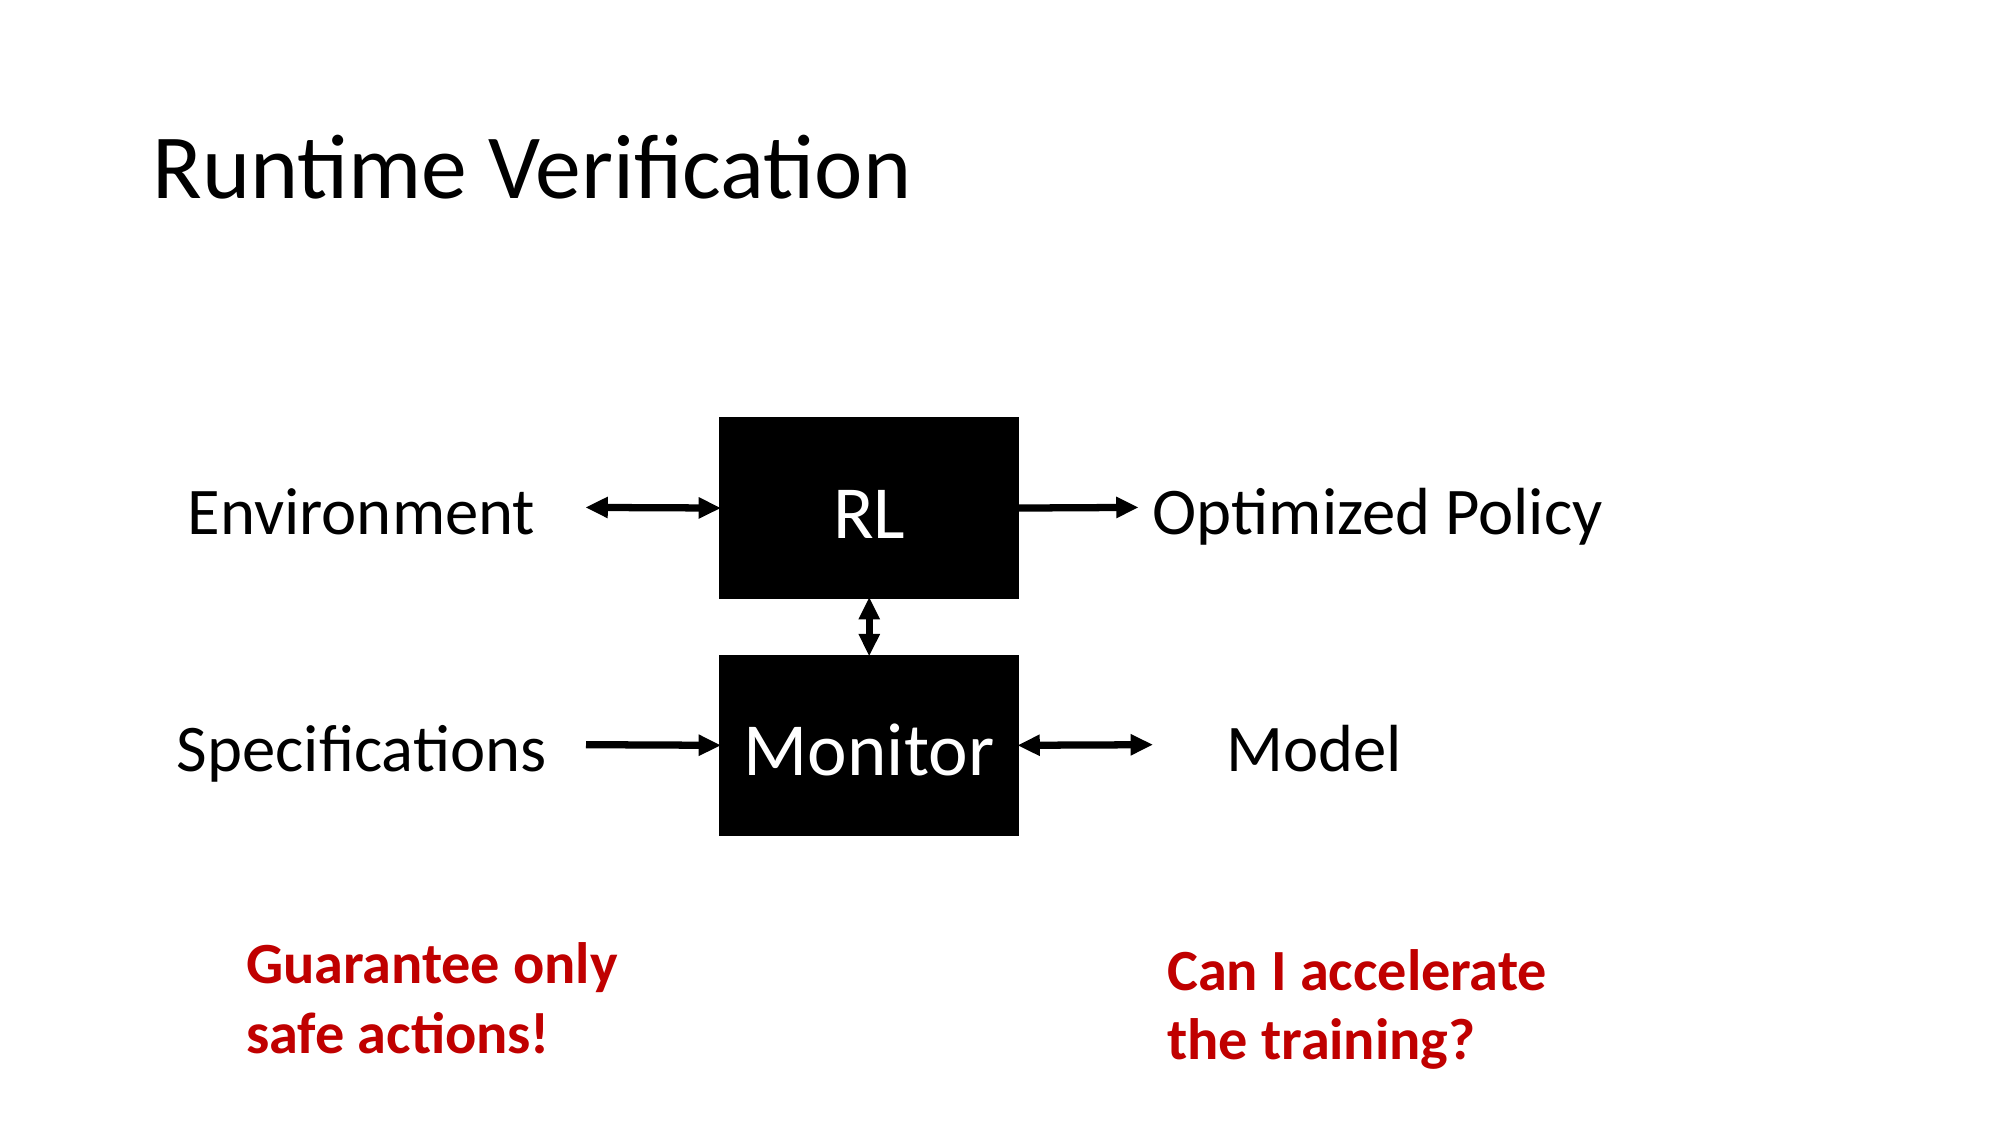

# Runtime Verification
RL
Optimized Policy
Environment
Monitor
Specifications
Model
Guarantee only safe actions!
Can I accelerate the training?